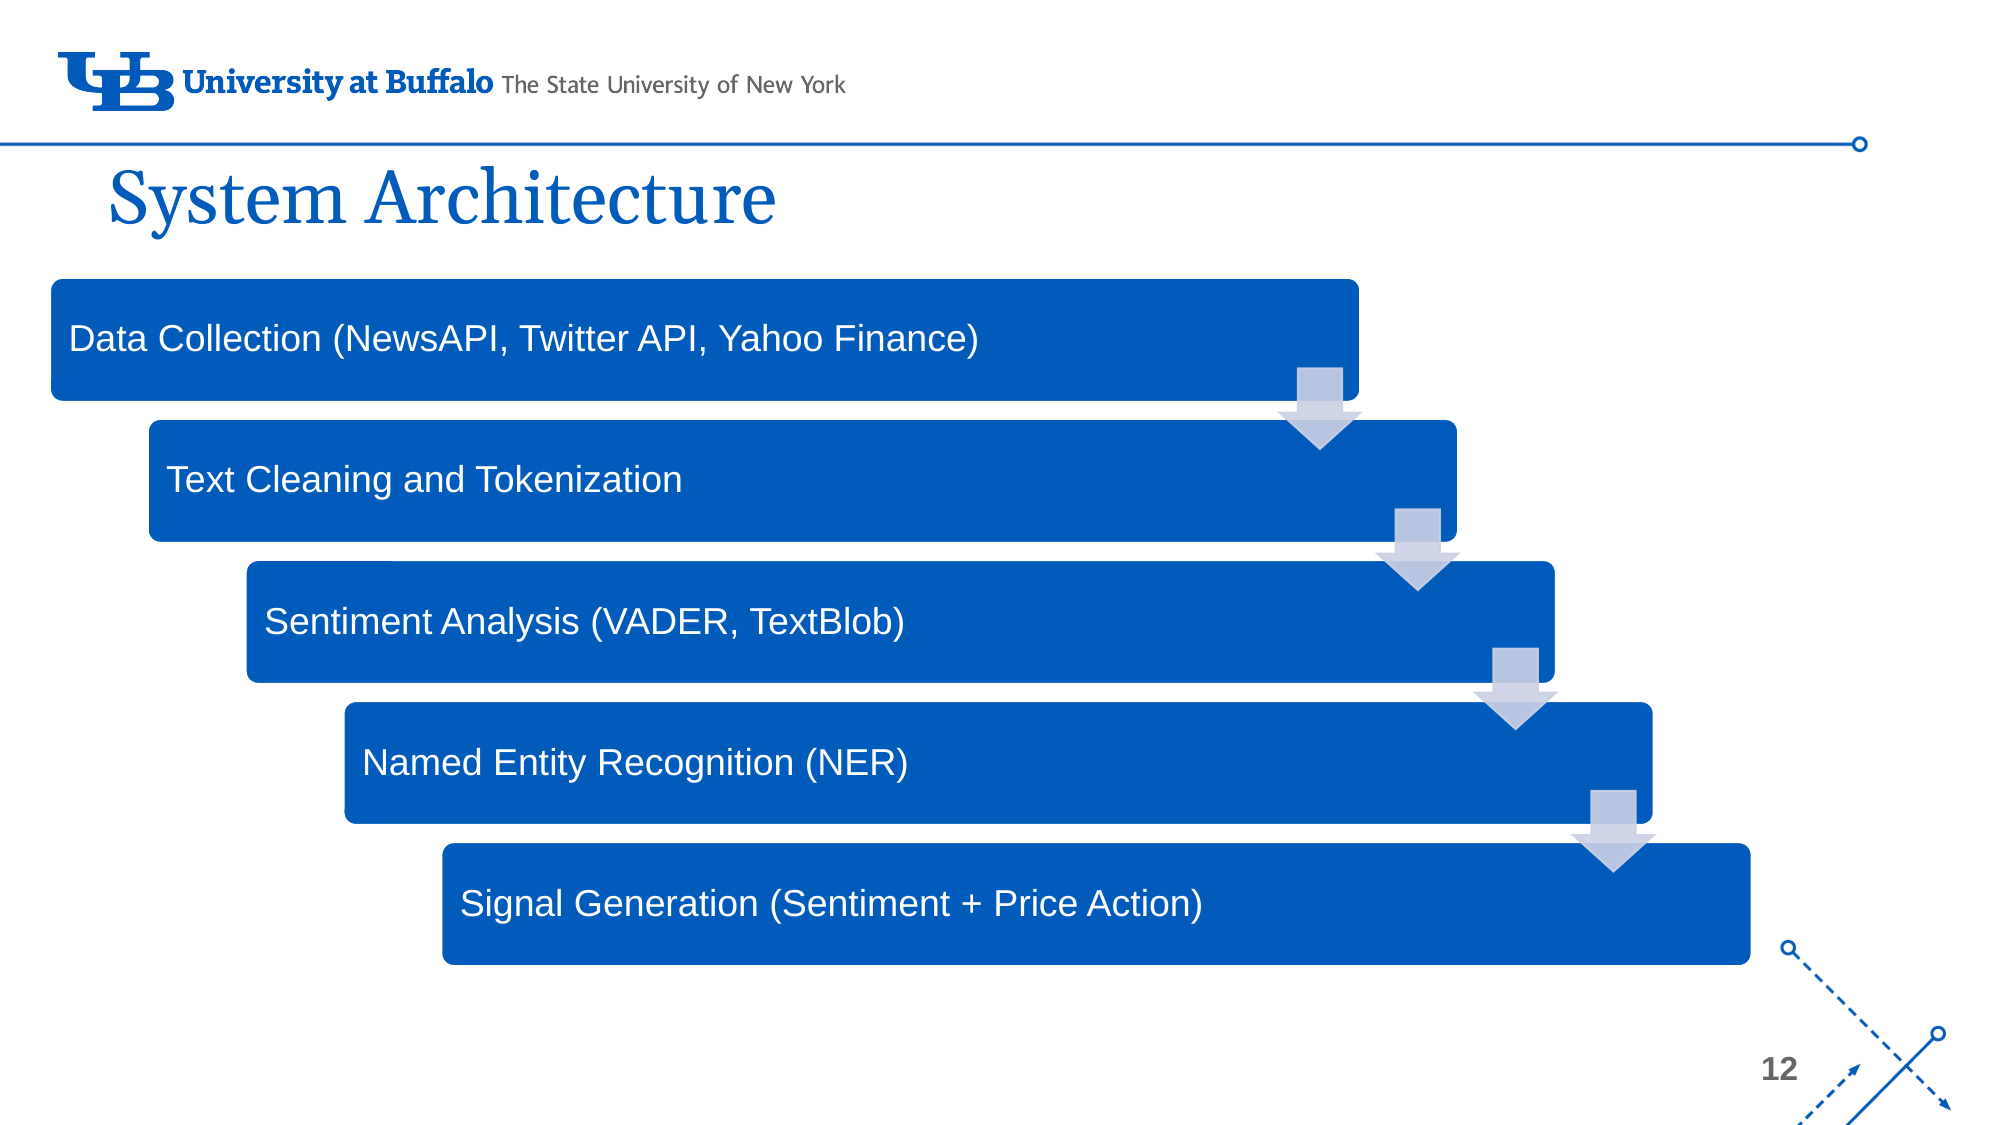

# System Architecture
Data Collection (NewsAPI, Twitter API, Yahoo Finance)
Text Cleaning and Tokenization
Sentiment Analysis (VADER, TextBlob)
Named Entity Recognition (NER)
Signal Generation (Sentiment + Price Action)